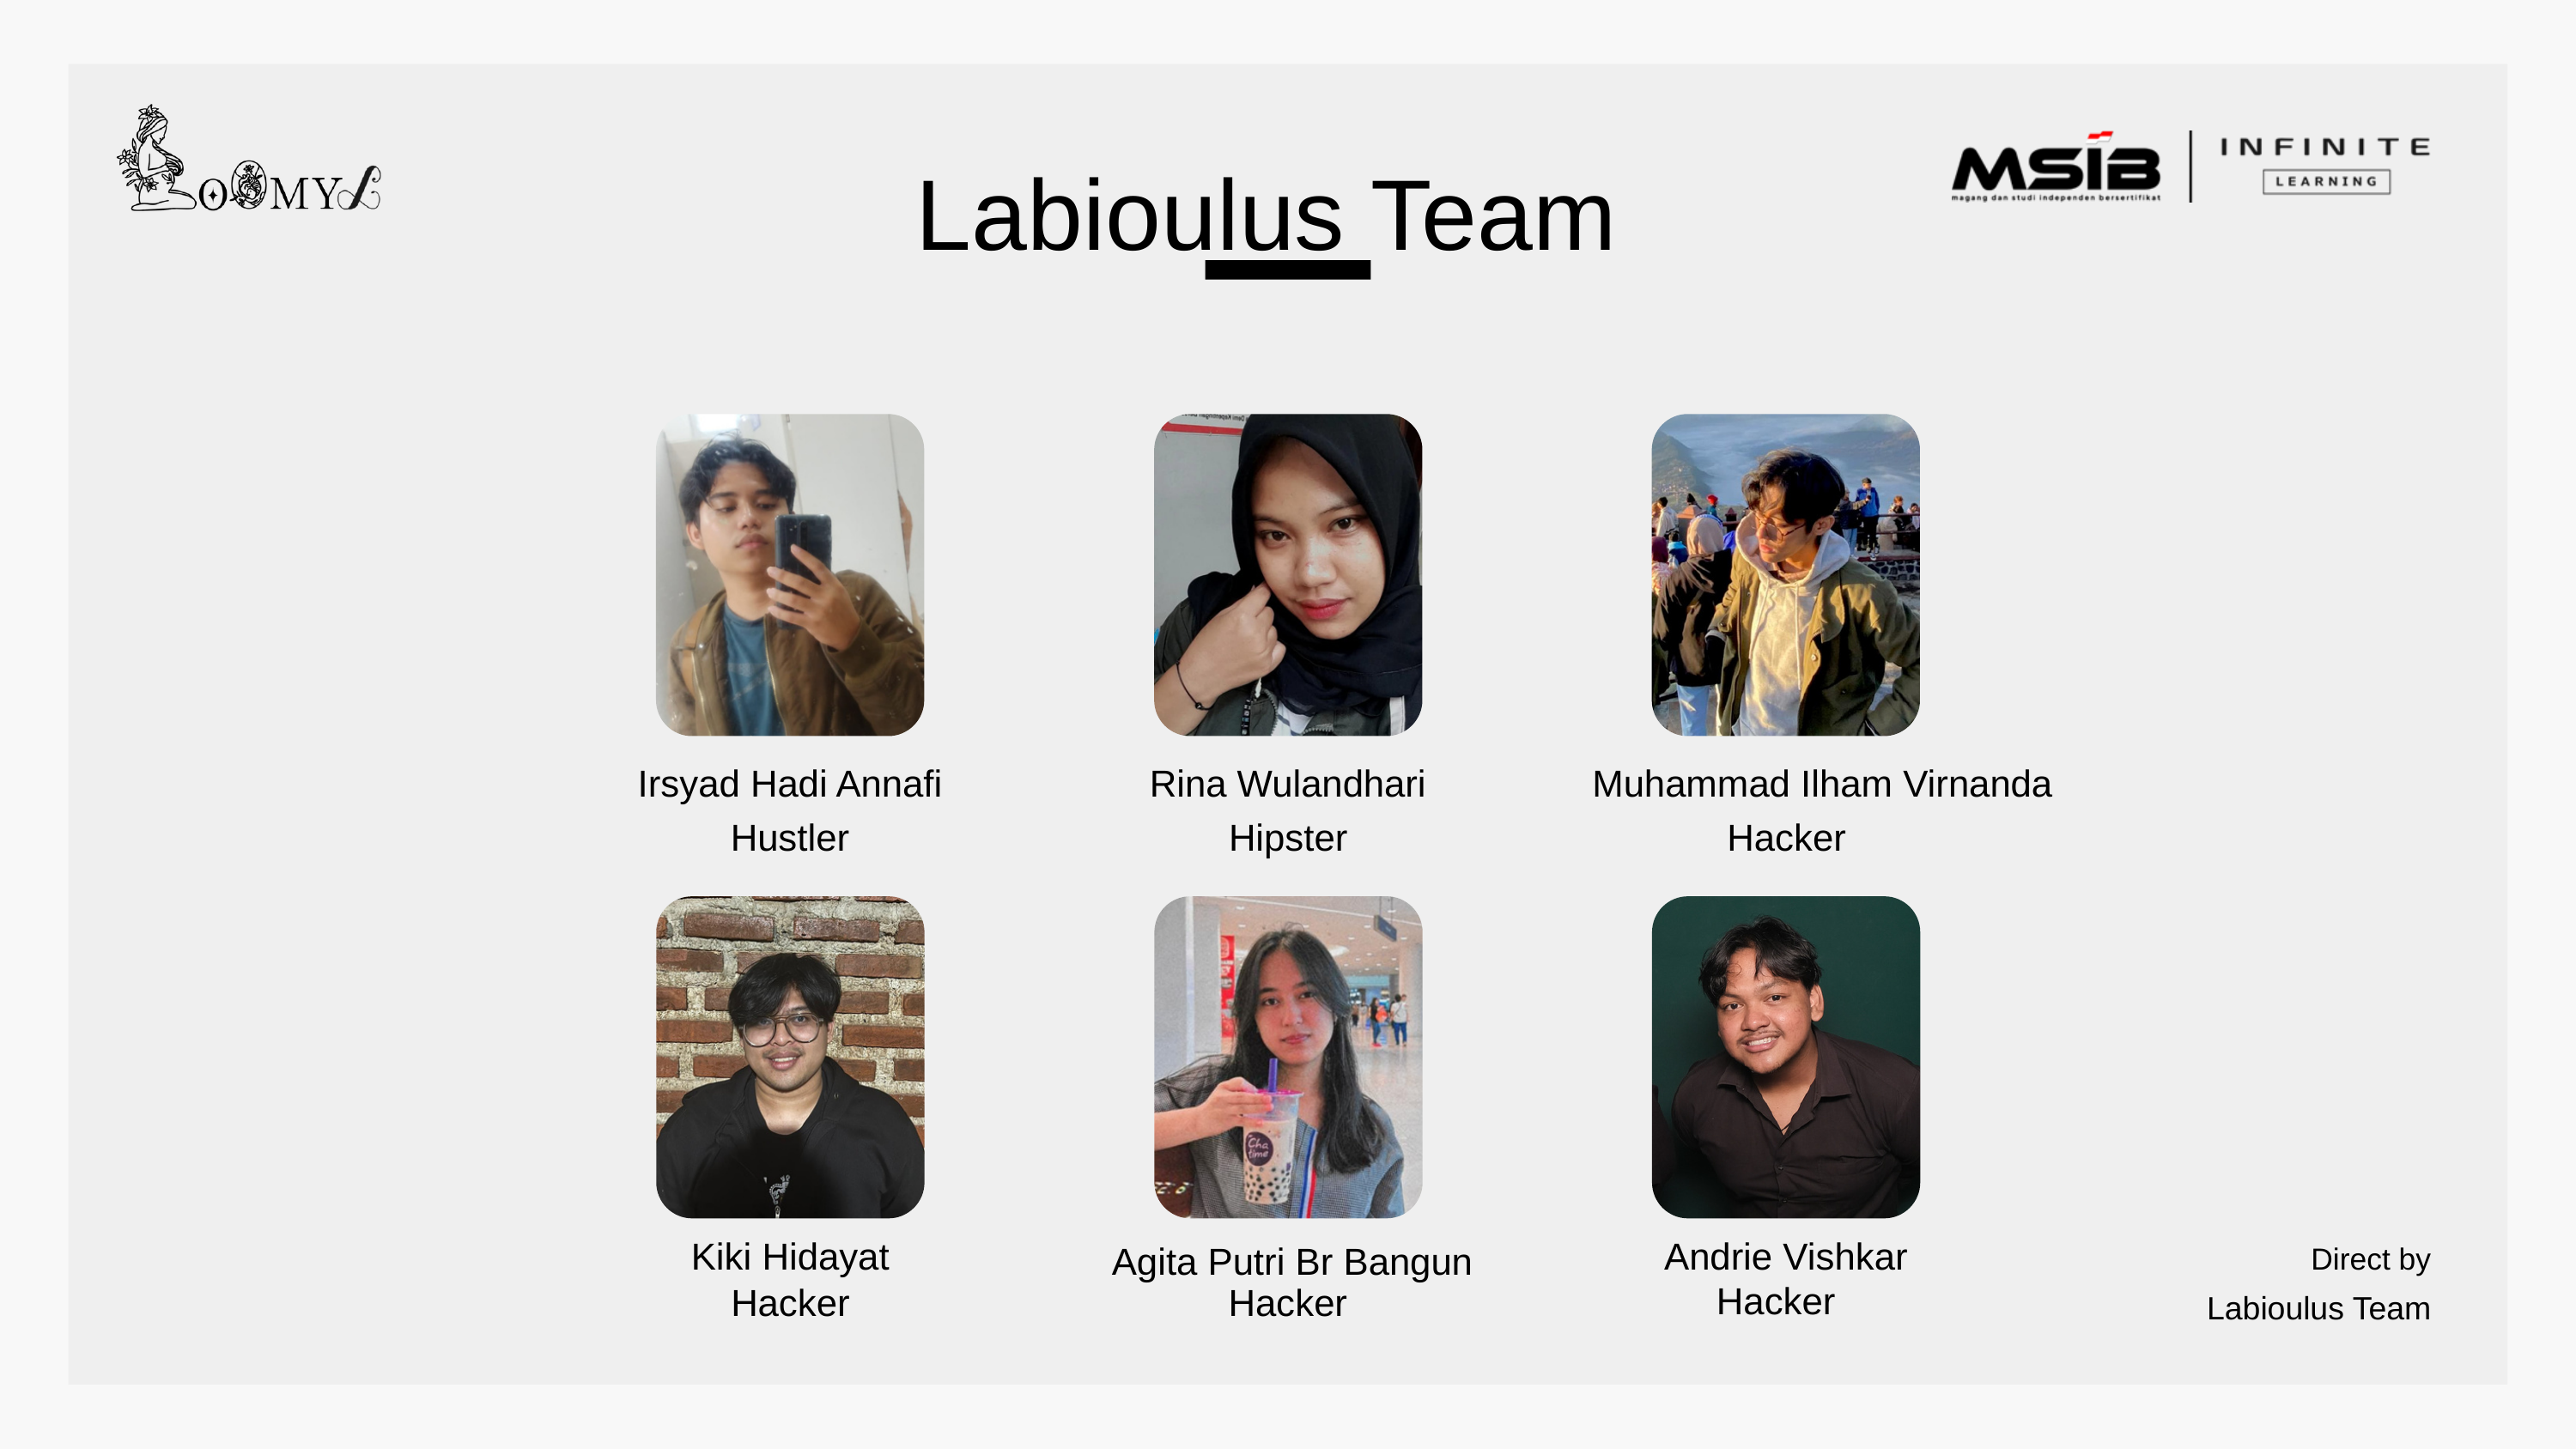

Labioulus Team

Irsyad Hadi Annafi
Rina Wulandhari
Muhammad Ilham Virnanda
Hustler
Hipster
Hacker

Kiki Hidayat
Andrie Vishkar
Agita Putri Br Bangun
Direct by
Hacker
Hacker
Hacker
Labioulus Team